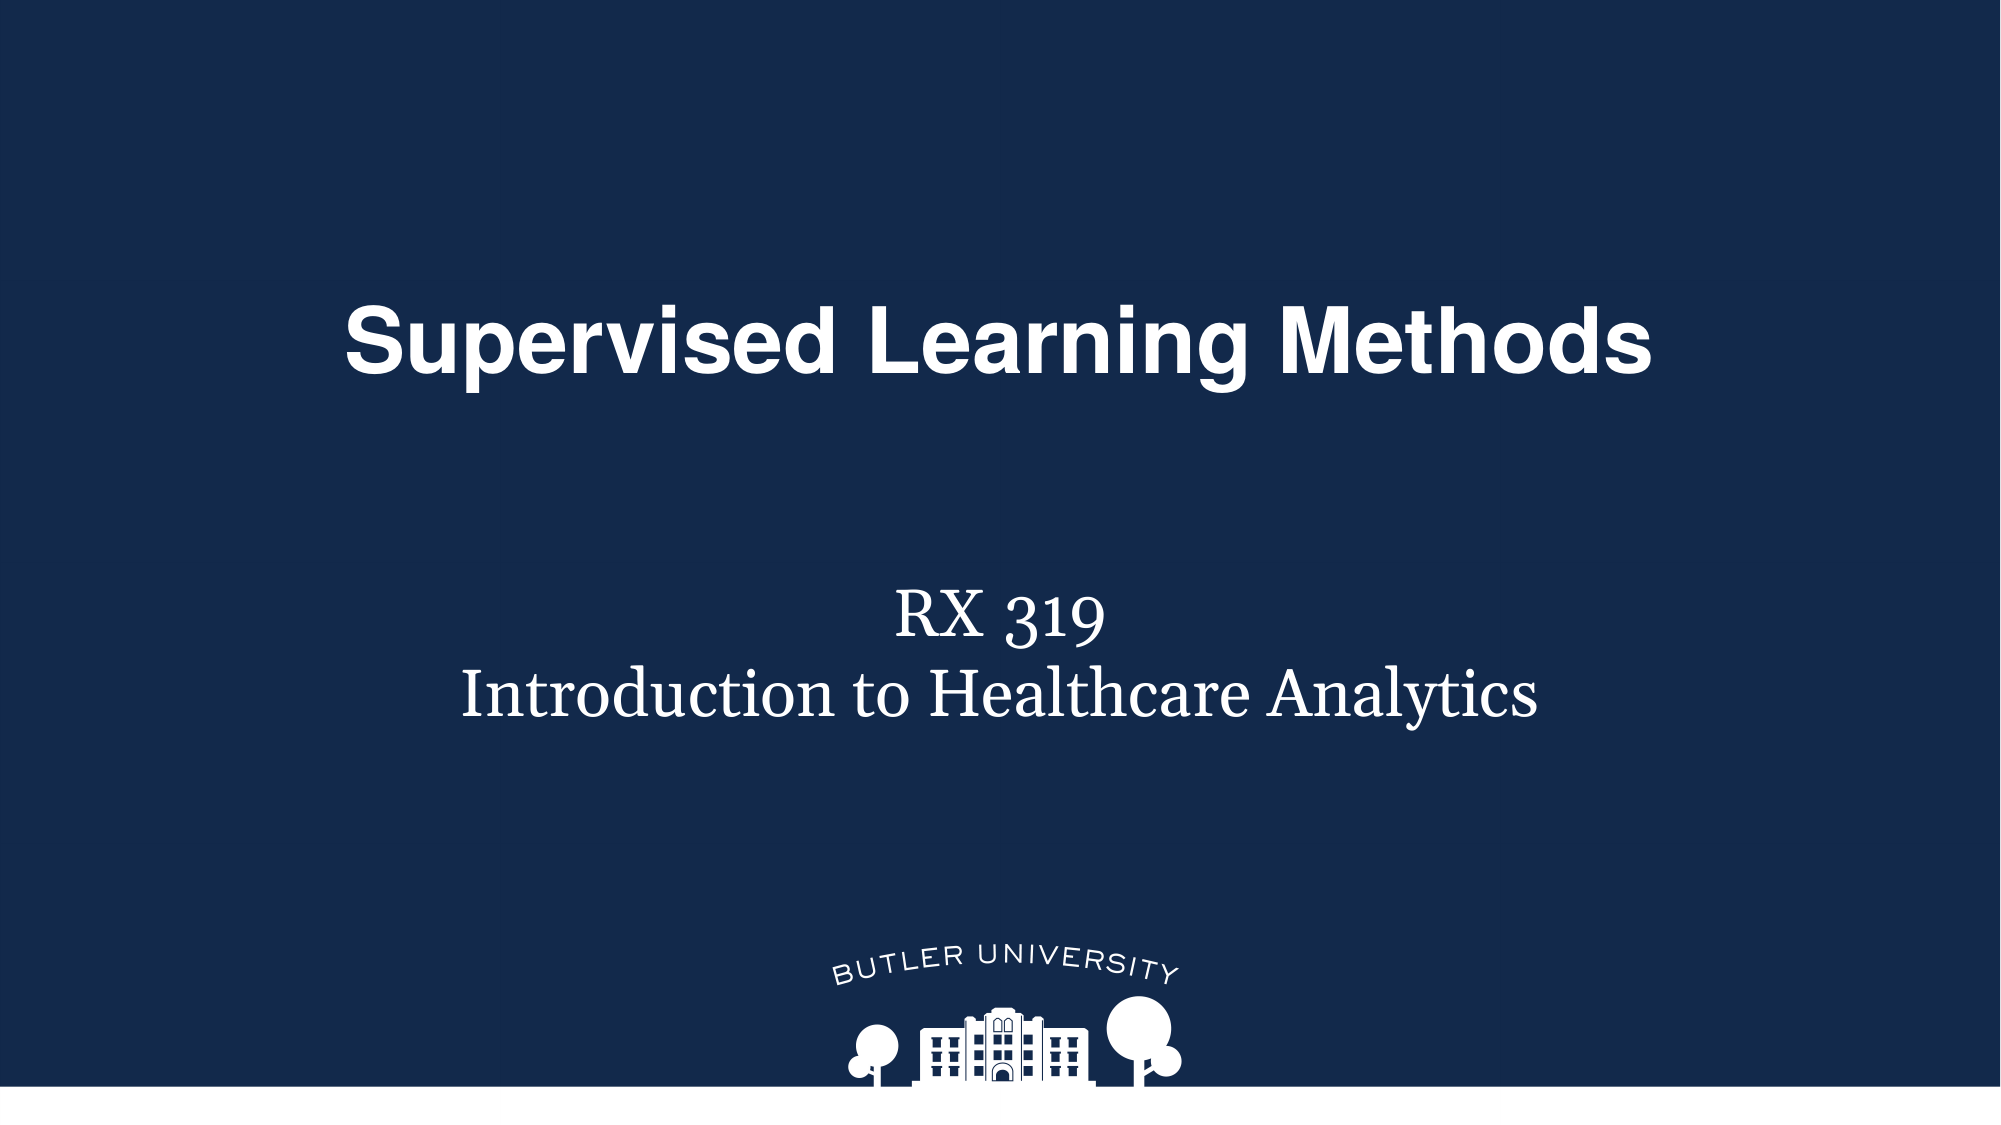

# Supervised Learning Methods
RX 319
Introduction to Healthcare Analytics